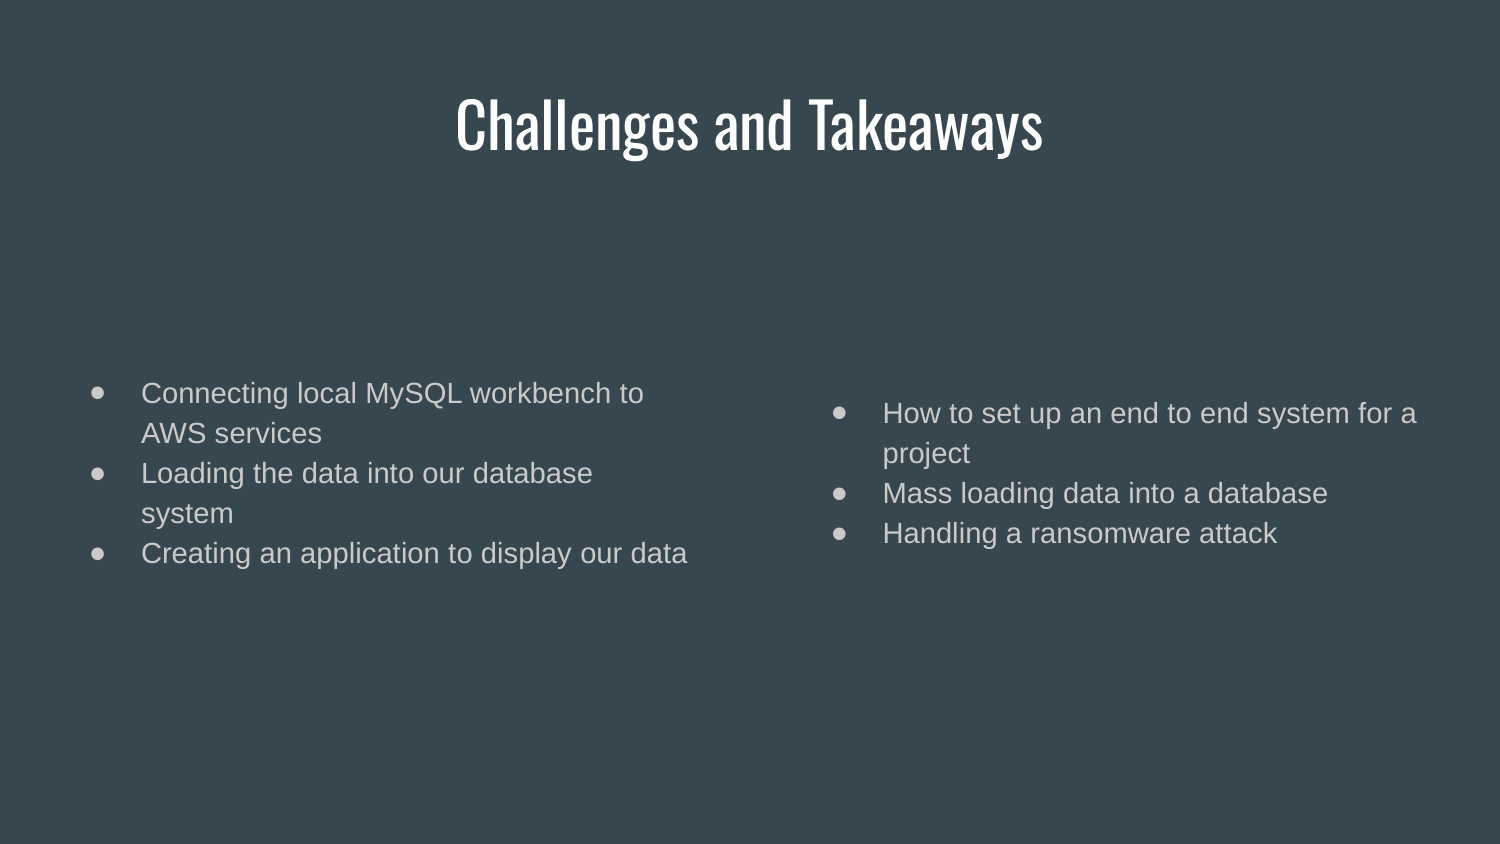

# Challenges and Takeaways
Connecting local MySQL workbench to AWS services
Loading the data into our database system
Creating an application to display our data
How to set up an end to end system for a project
Mass loading data into a database
Handling a ransomware attack